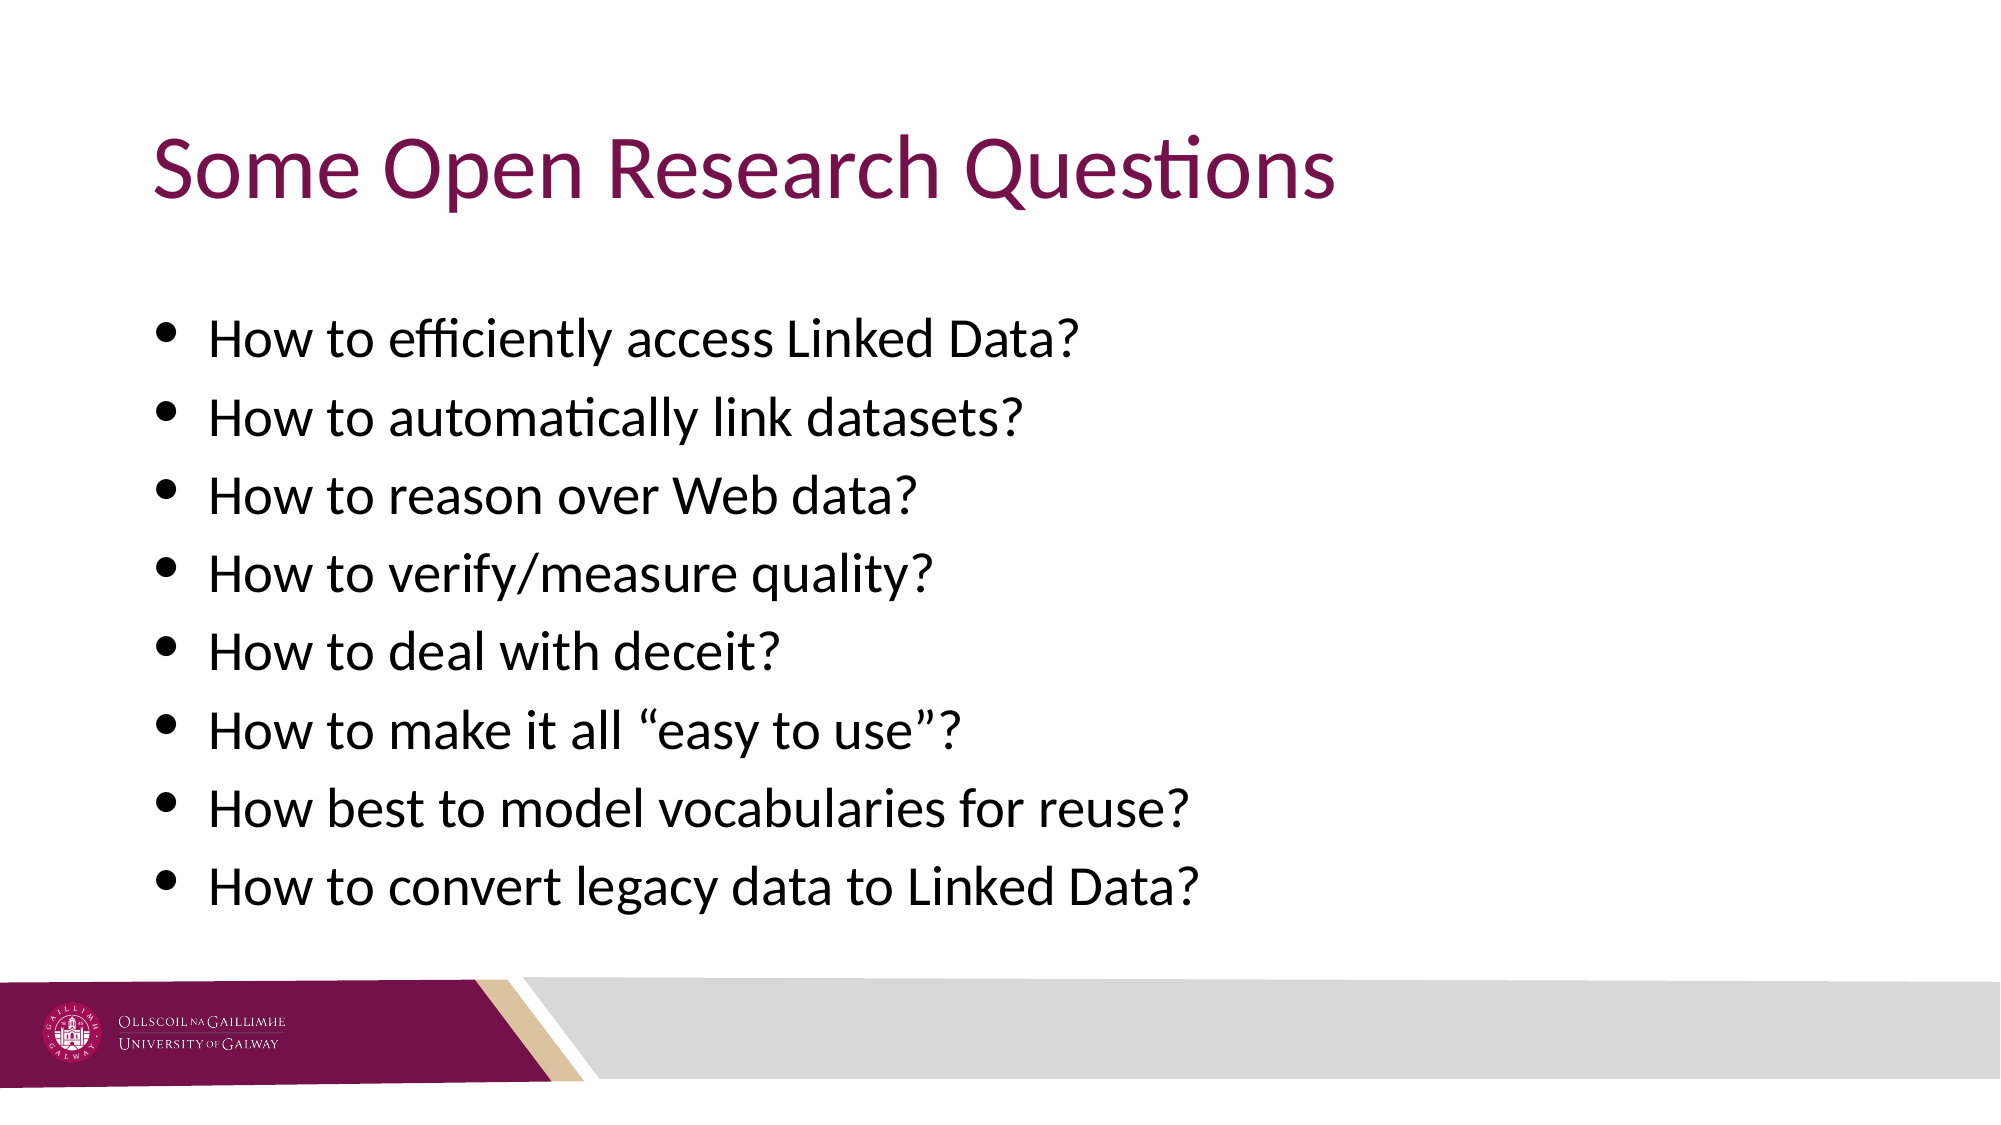

# Some Open Research Questions
How to efficiently access Linked Data?
How to automatically link datasets?
How to reason over Web data?
How to verify/measure quality?
How to deal with deceit?
How to make it all “easy to use”?
How best to model vocabularies for reuse?
How to convert legacy data to Linked Data?